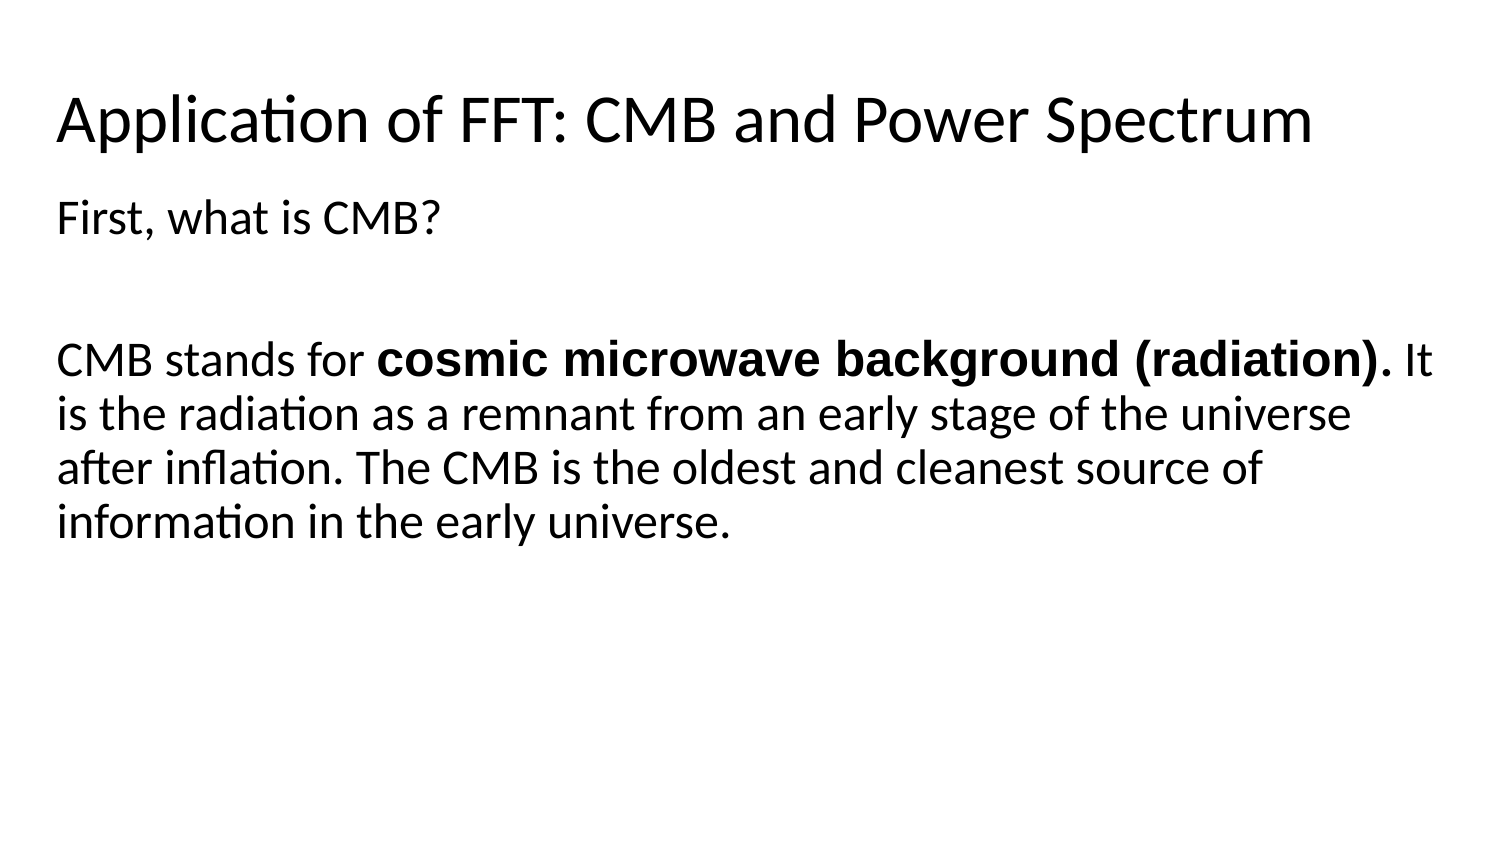

# Application of FFT: CMB and Power Spectrum
First, what is CMB?

CMB stands for cosmic microwave background (radiation). It is the radiation as a remnant from an early stage of the universe after inflation. The CMB is the oldest and cleanest source of information in the early universe.